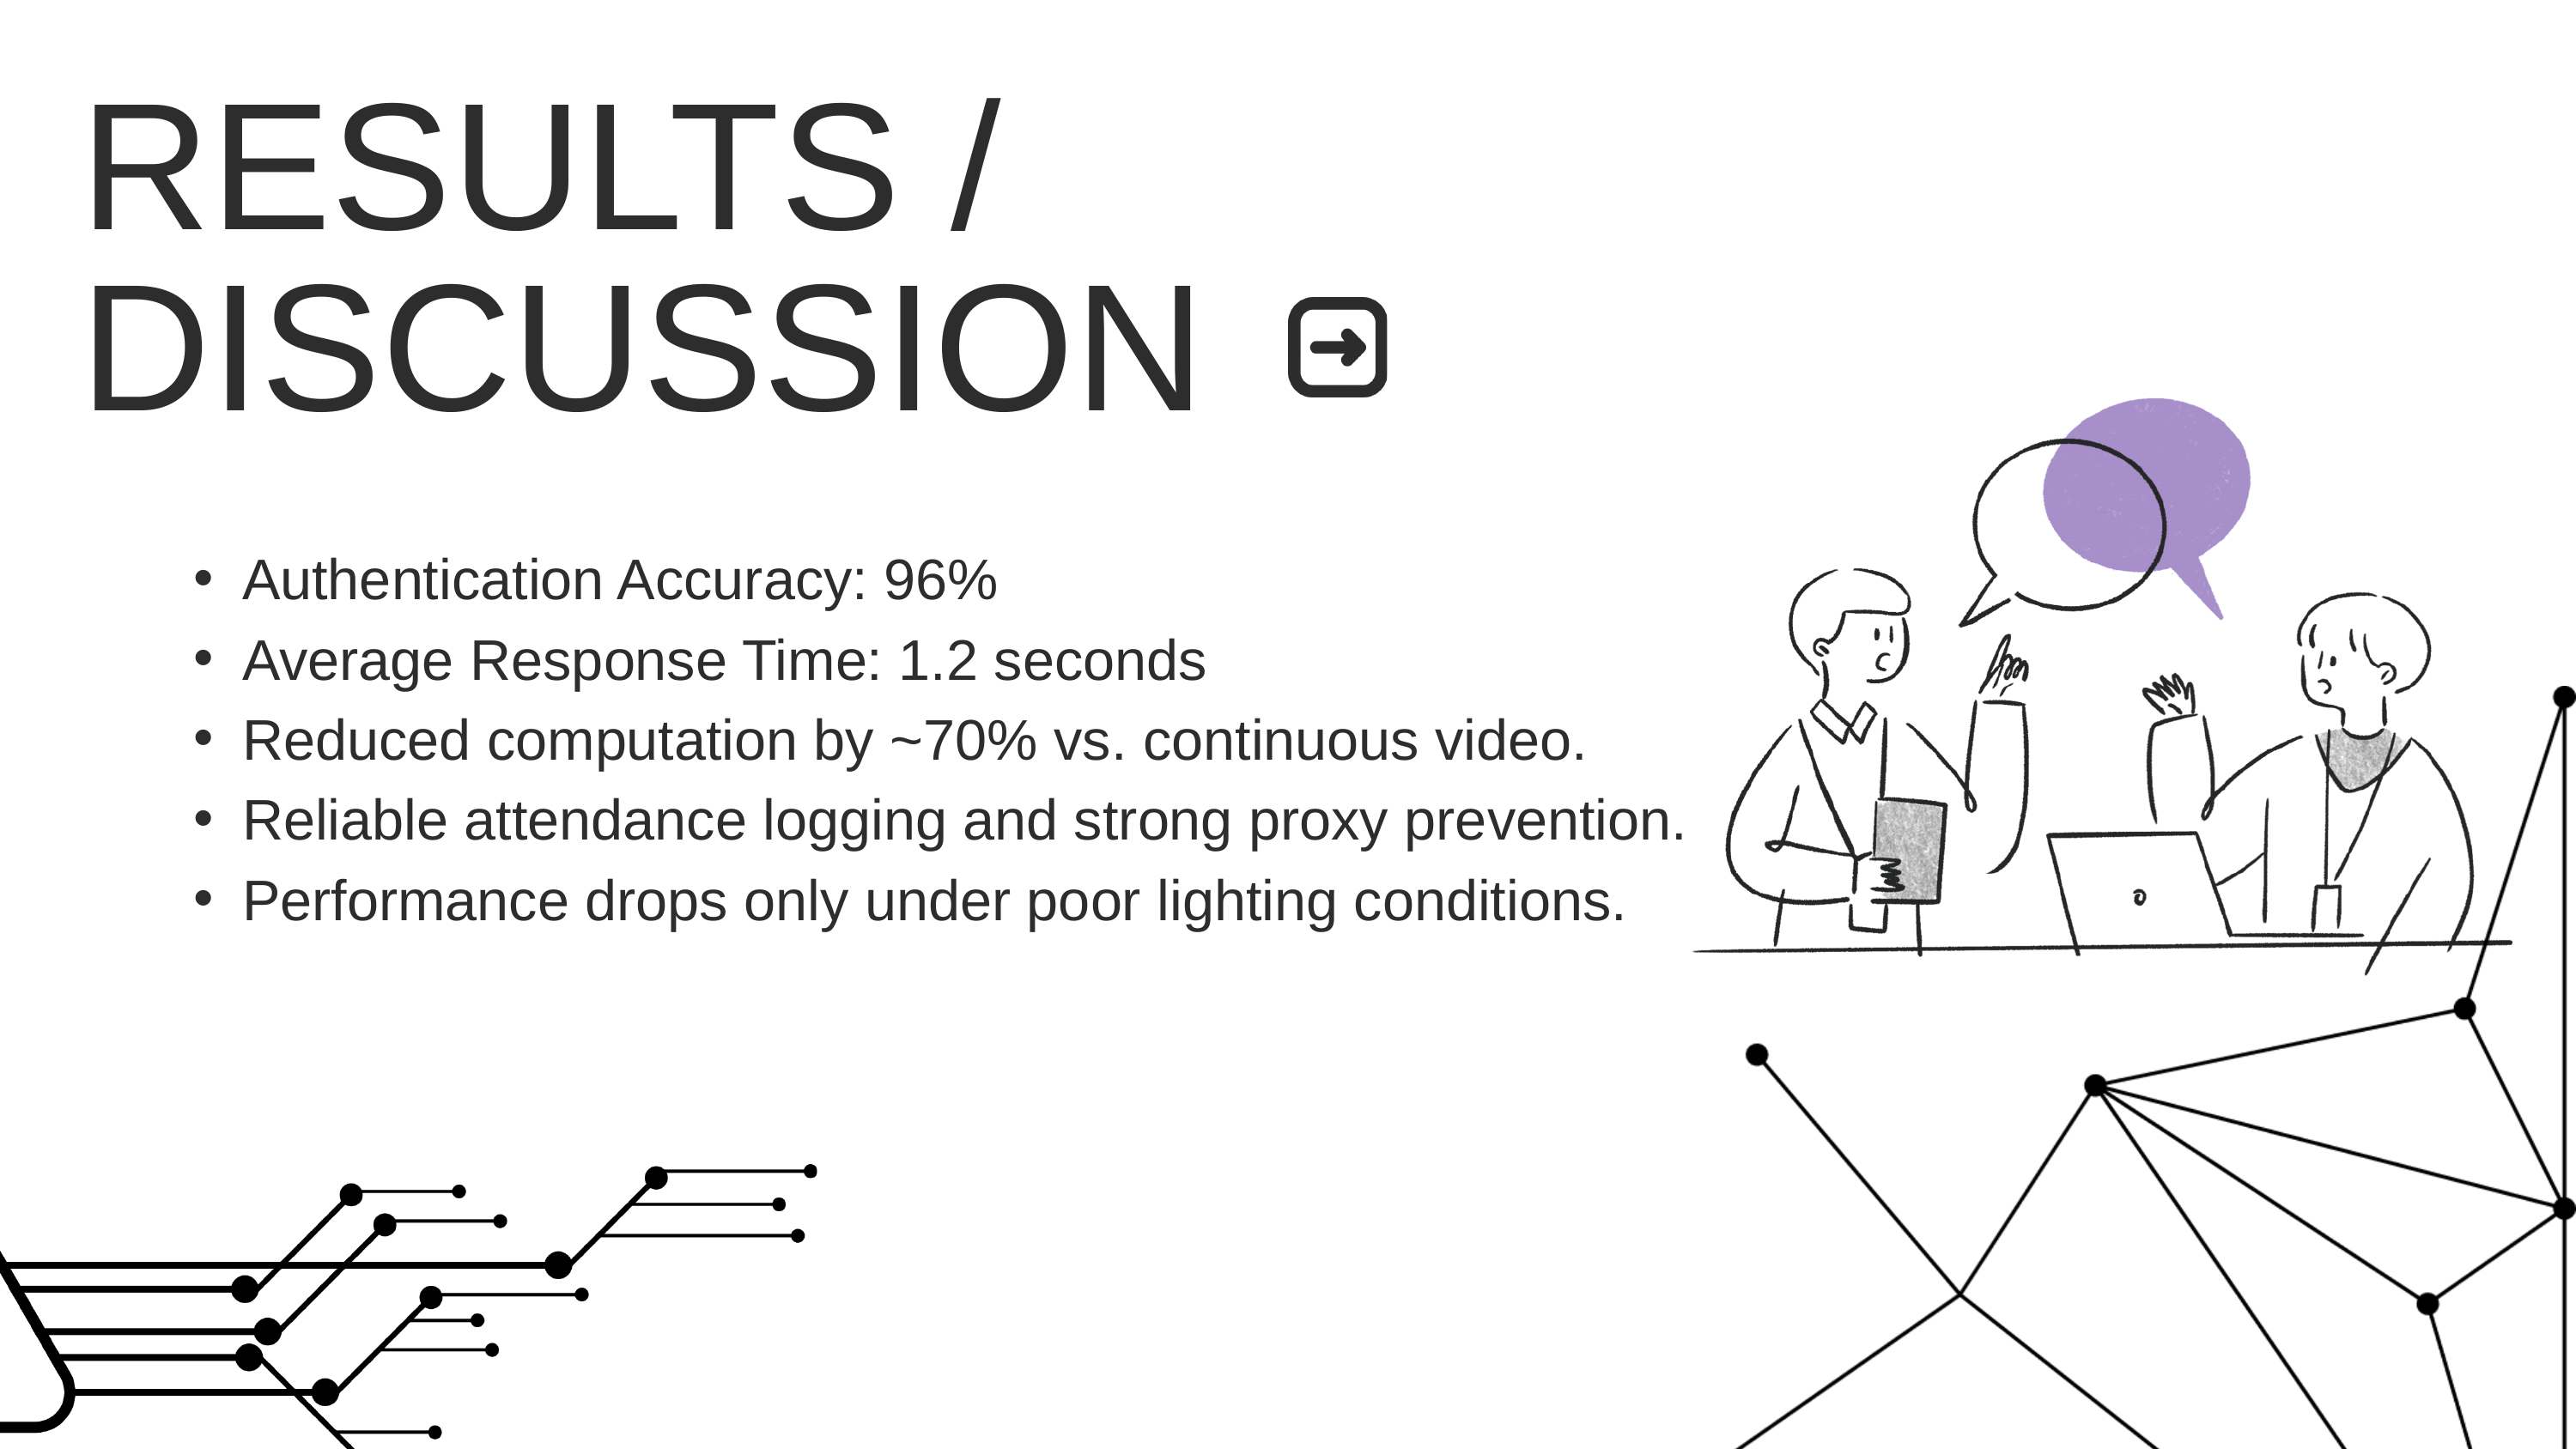

RESULTS / DISCUSSION

Authentication Accuracy: 96%
Average Response Time: 1.2 seconds
Reduced computation by ~70% vs. continuous video.
Reliable attendance logging and strong proxy prevention.
Performance drops only under poor lighting conditions.